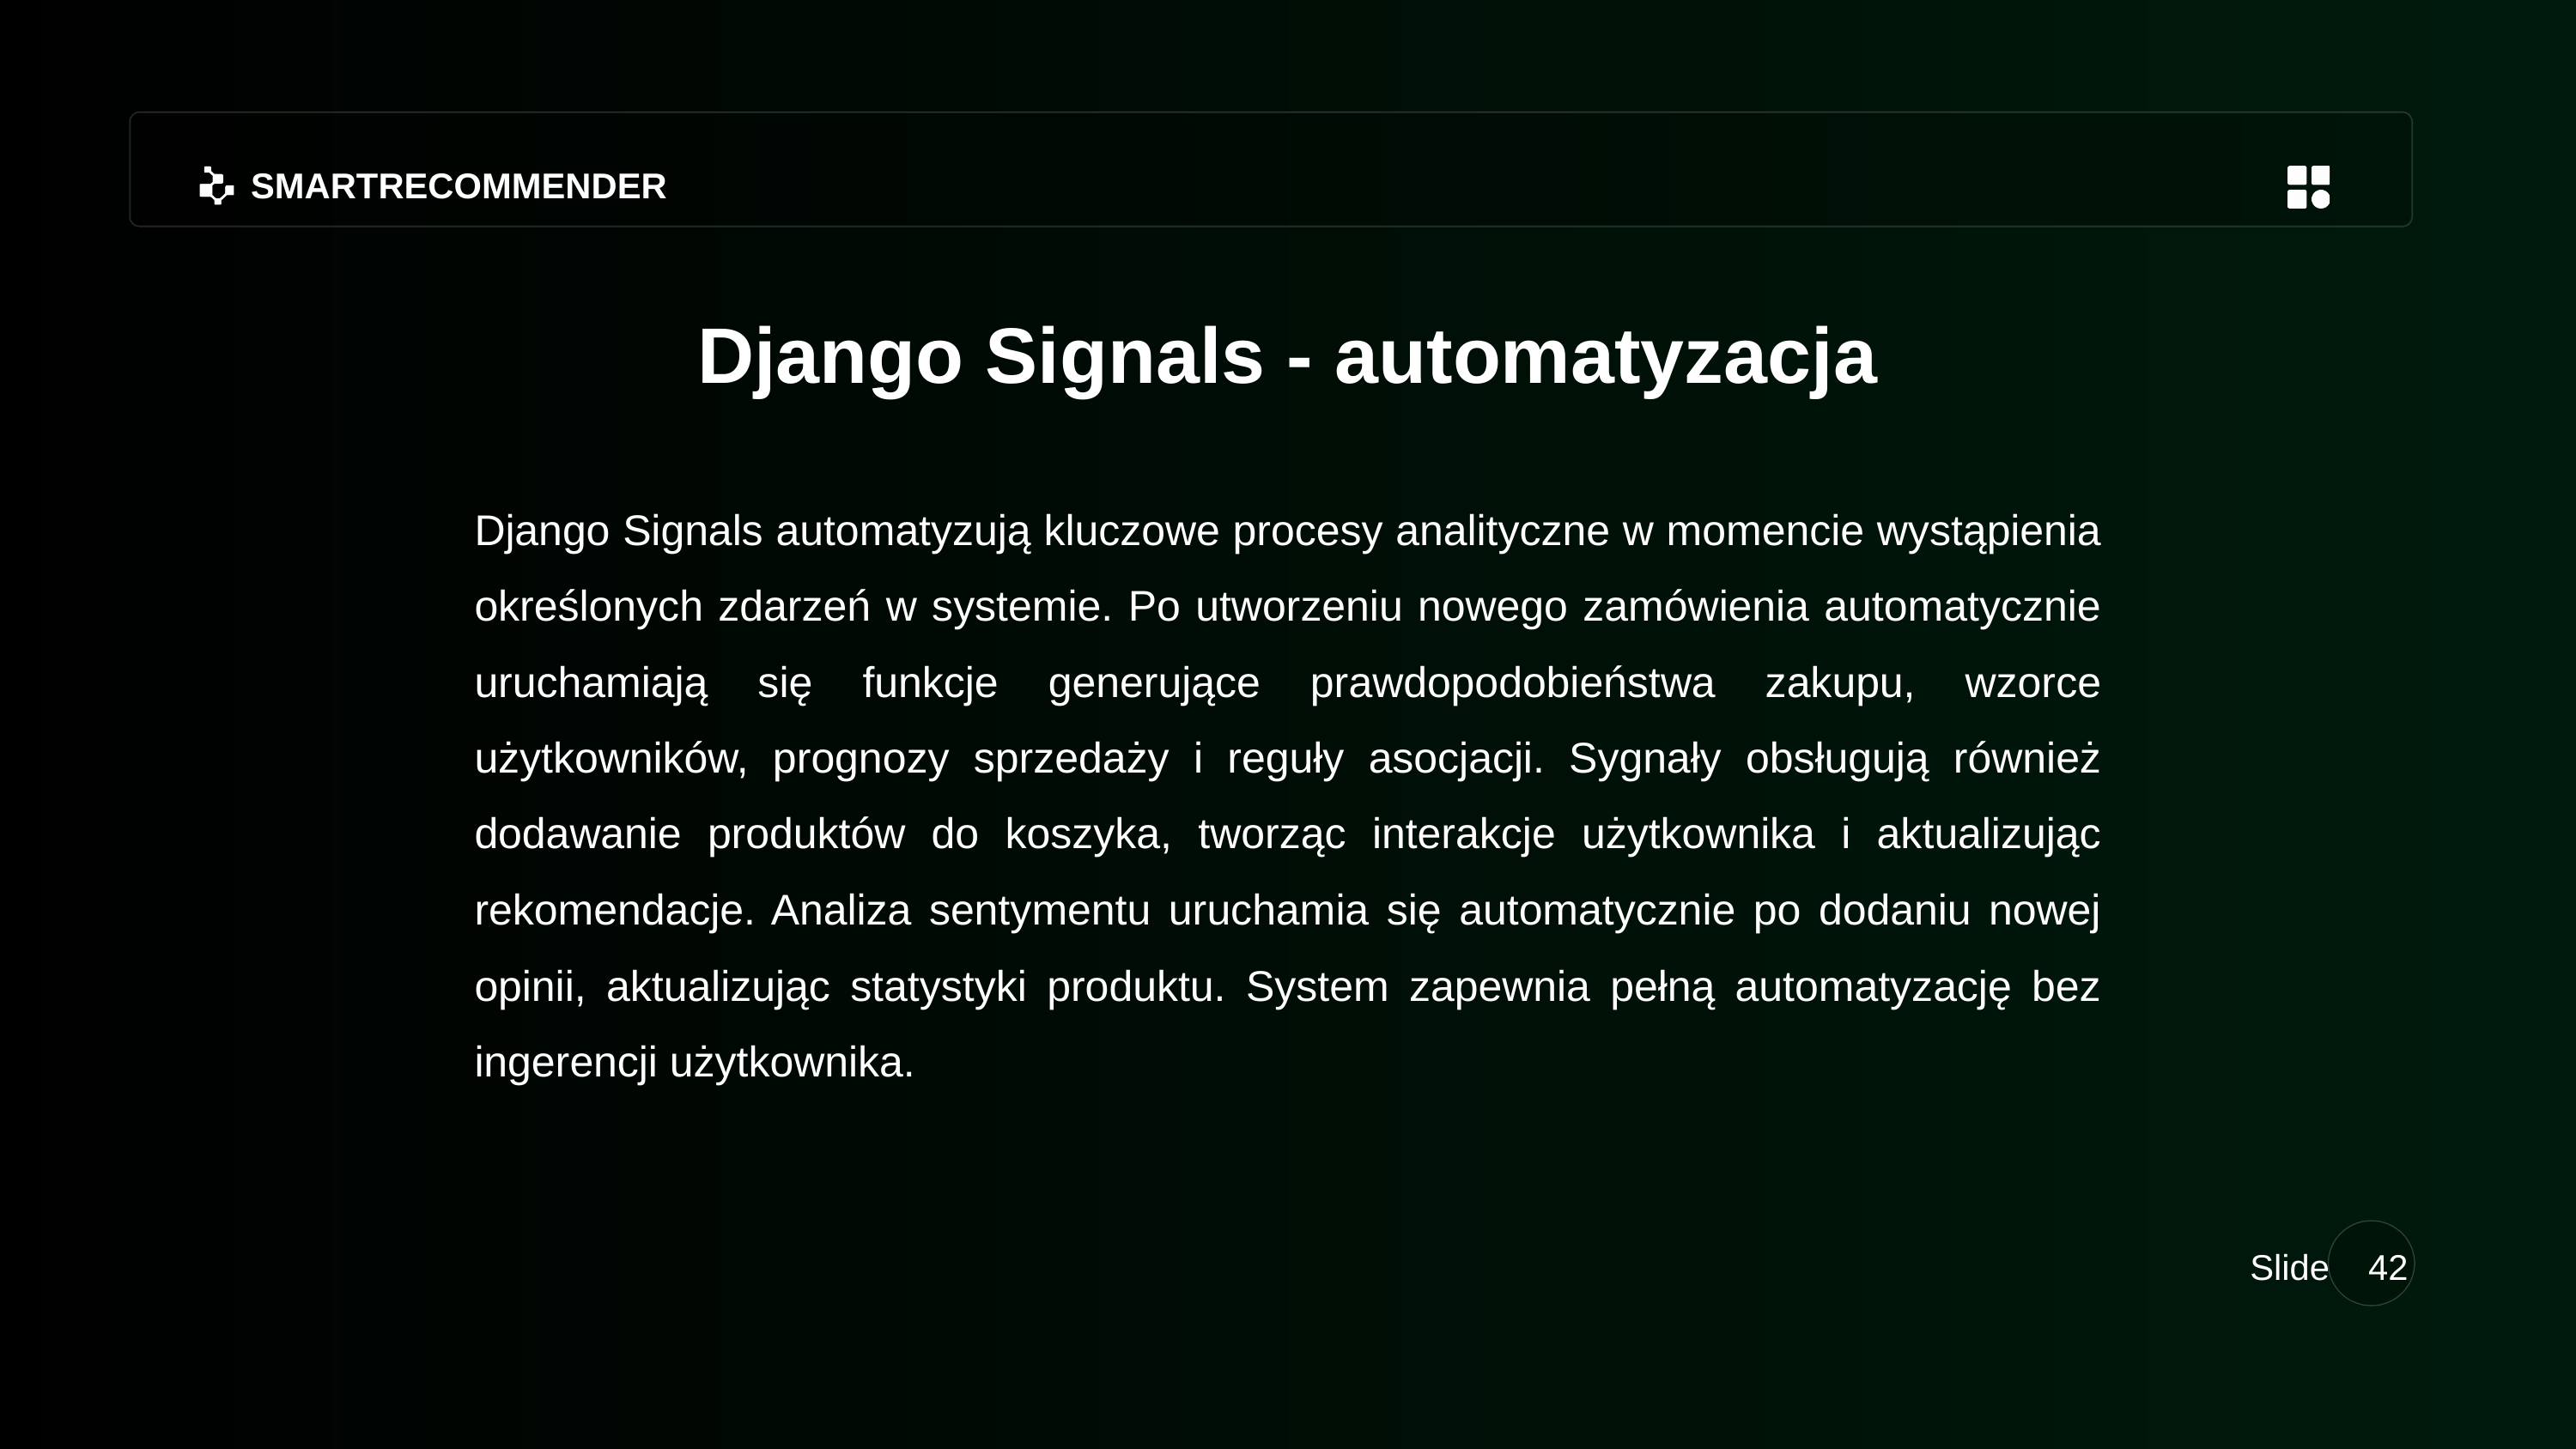

SMARTRECOMMENDER
Django Signals - automatyzacja
Django Signals automatyzują kluczowe procesy analityczne w momencie wystąpienia określonych zdarzeń w systemie. Po utworzeniu nowego zamówienia automatycznie uruchamiają się funkcje generujące prawdopodobieństwa zakupu, wzorce użytkowników, prognozy sprzedaży i reguły asocjacji. Sygnały obsługują również dodawanie produktów do koszyka, tworząc interakcje użytkownika i aktualizując rekomendacje. Analiza sentymentu uruchamia się automatycznie po dodaniu nowej opinii, aktualizując statystyki produktu. System zapewnia pełną automatyzację bez ingerencji użytkownika.

Slide
42